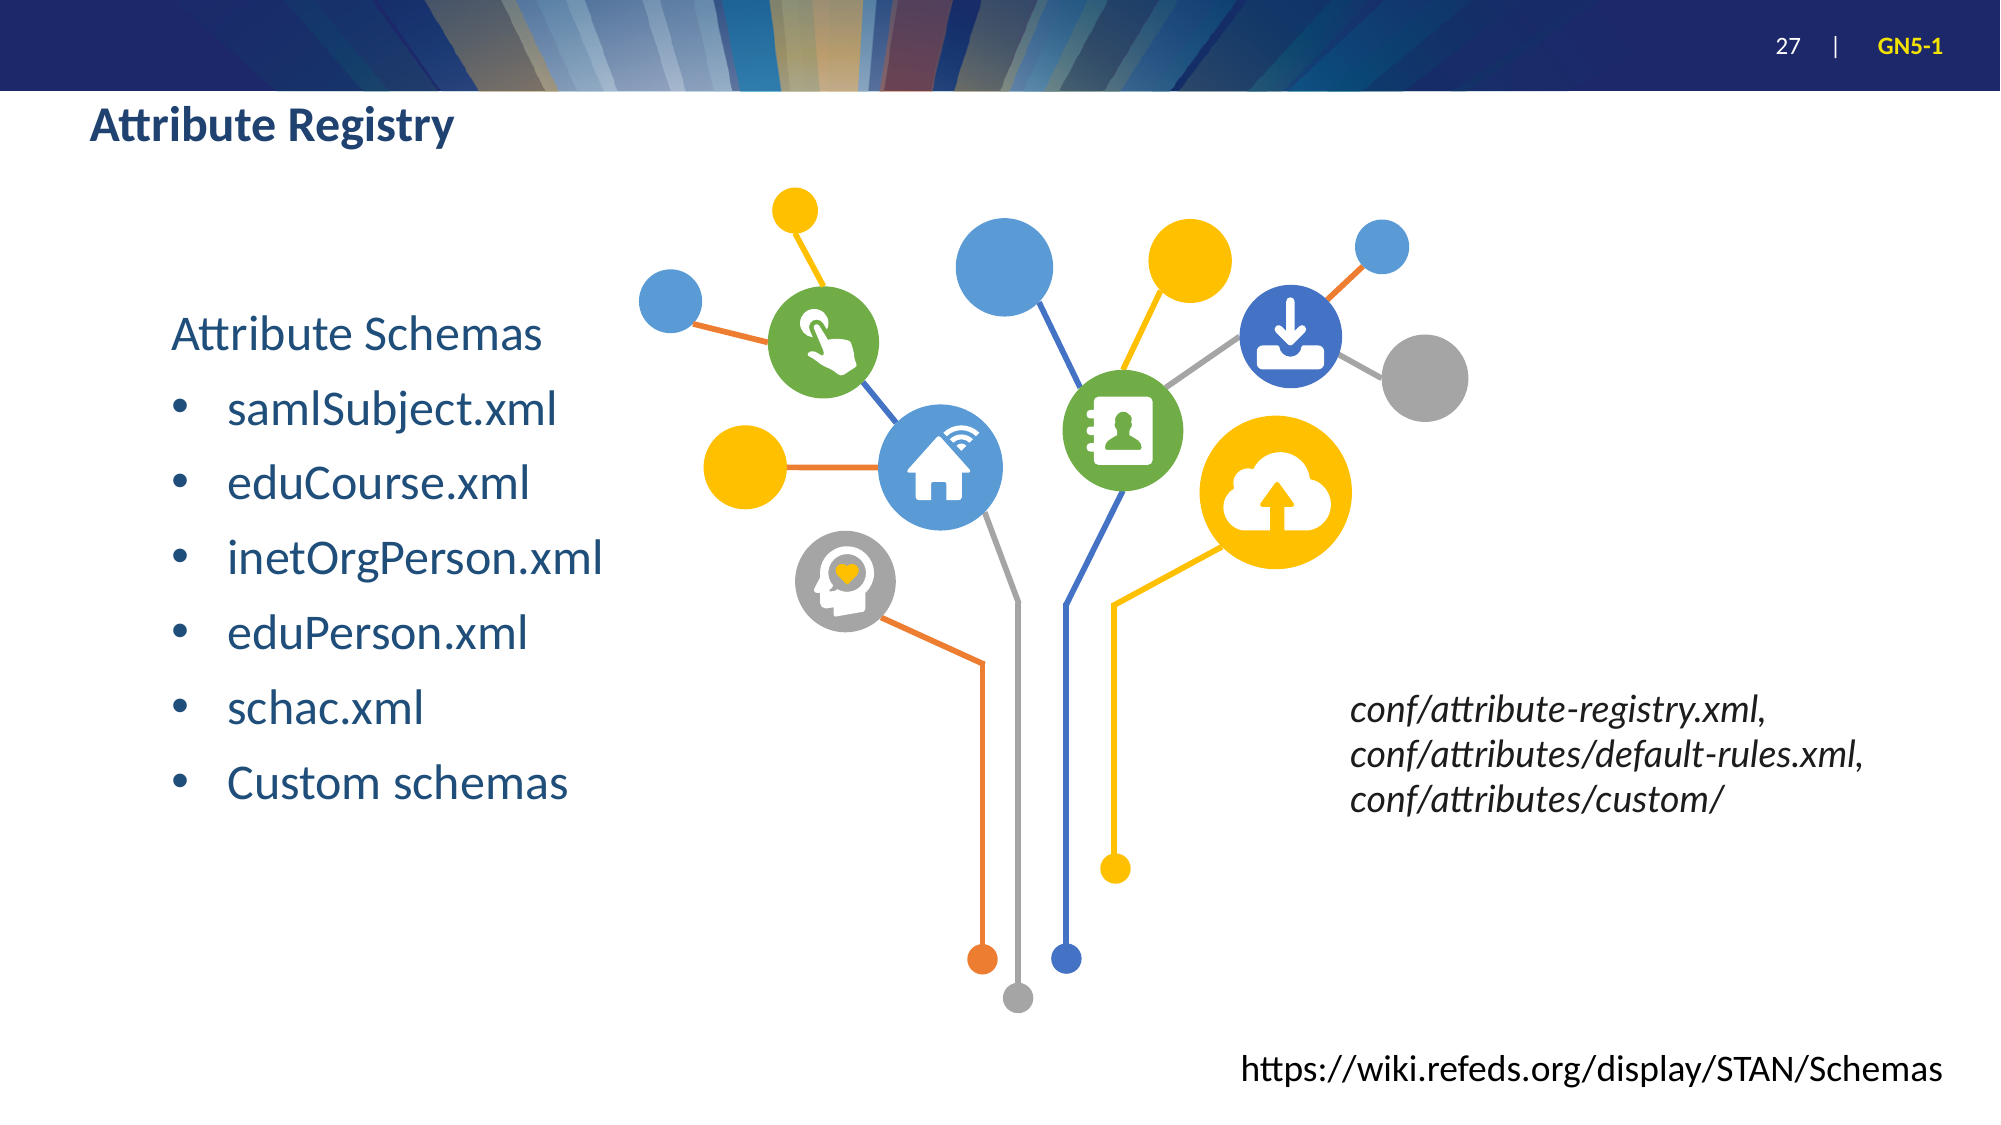

# Attribute Registry

Attribute Schemas
samlSubject.xml
eduCourse.xml
inetOrgPerson.xml
eduPerson.xml
schac.xml
Custom schemas

conf/attribute-registry.xml,
conf/attributes/default-rules.xml,
conf/attributes/custom/
https://wiki.refeds.org/display/STAN/Schemas
27